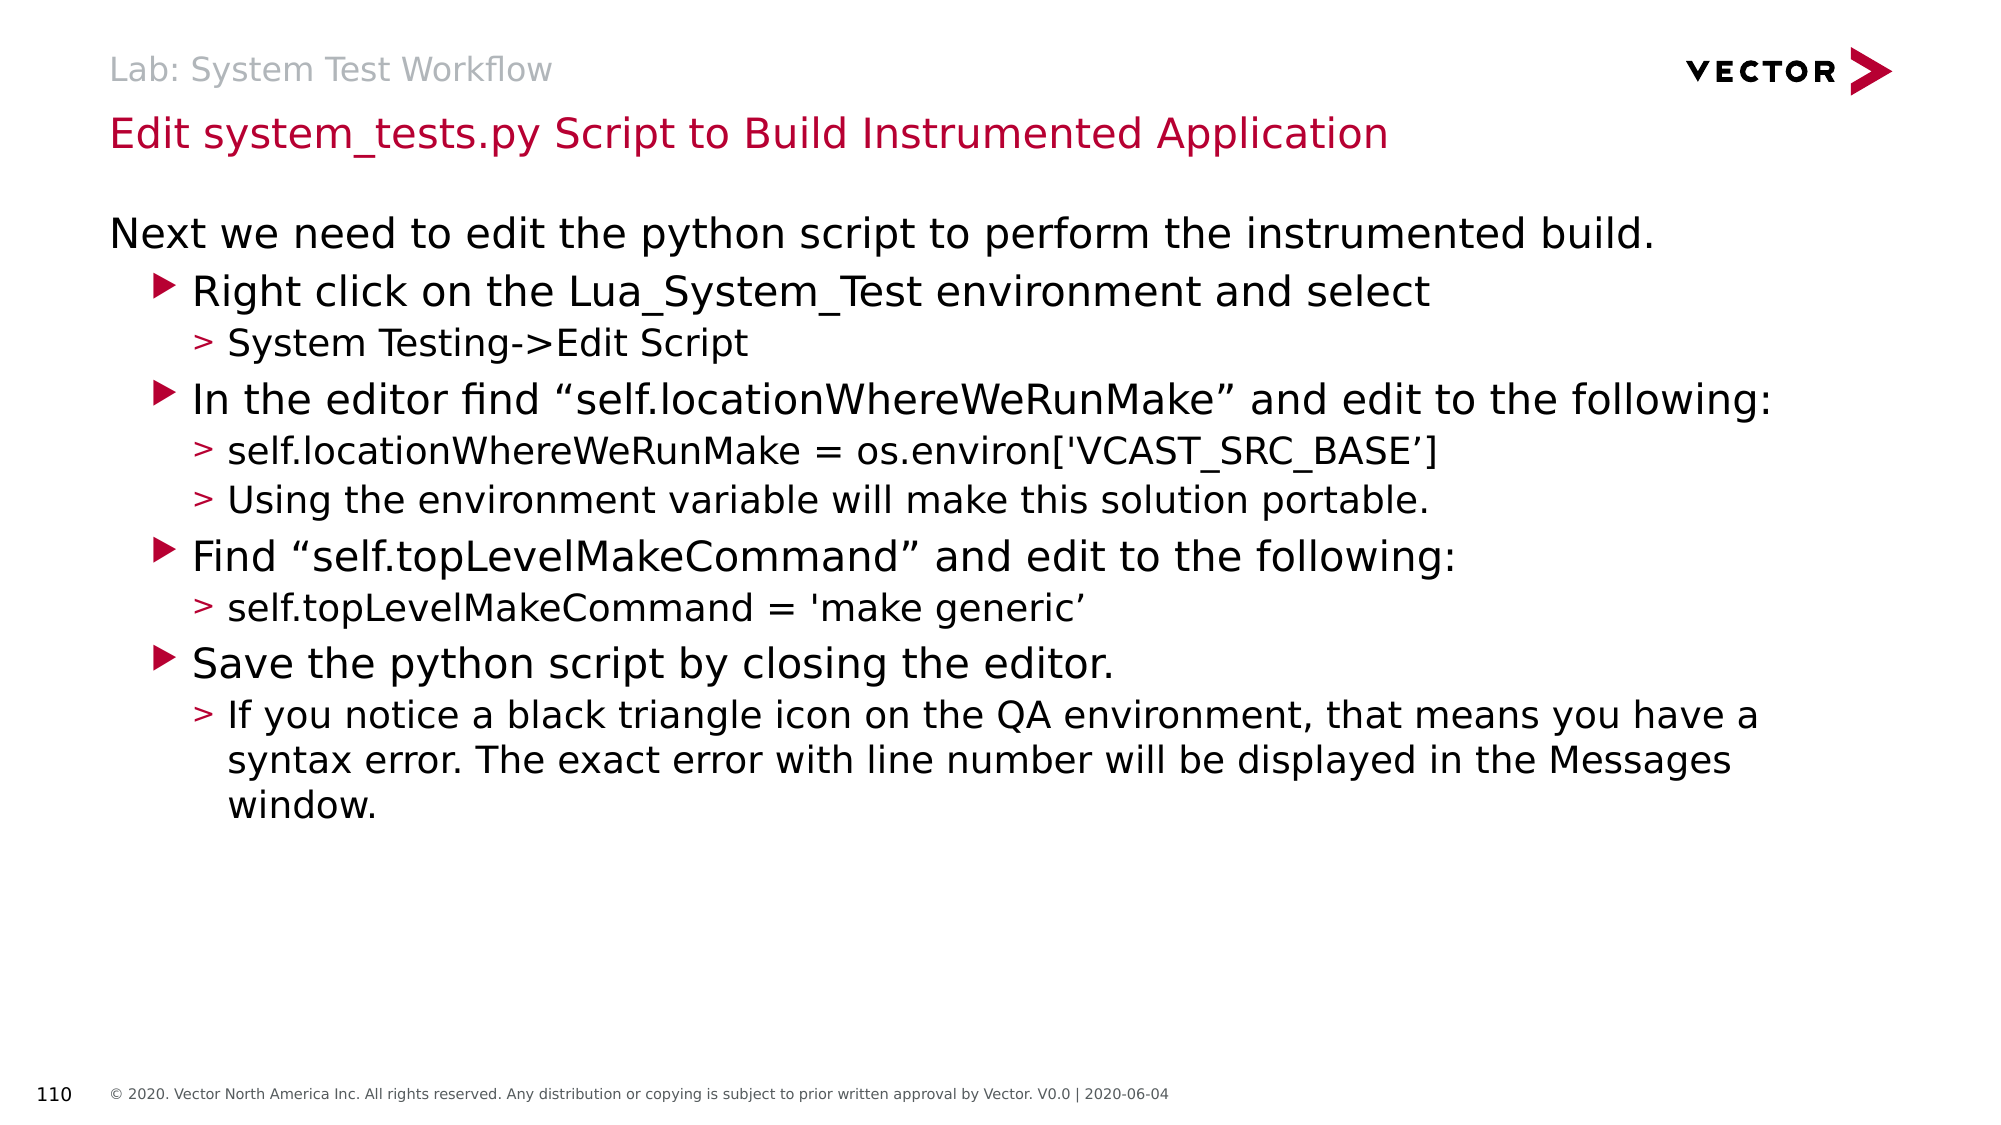

# Lab: System Test Workflow
Edit system_tests.py Script to Build Instrumented Application
Next we need to edit the python script to perform the instrumented build.
Right click on the Lua_System_Test environment and select
System Testing->Edit Script
In the editor find “self.locationWhereWeRunMake” and edit to the following:
self.locationWhereWeRunMake = os.environ['VCAST_SRC_BASE’]
Using the environment variable will make this solution portable.
Find “self.topLevelMakeCommand” and edit to the following:
self.topLevelMakeCommand = 'make generic’
Save the python script by closing the editor.
If you notice a black triangle icon on the QA environment, that means you have a syntax error. The exact error with line number will be displayed in the Messages window.